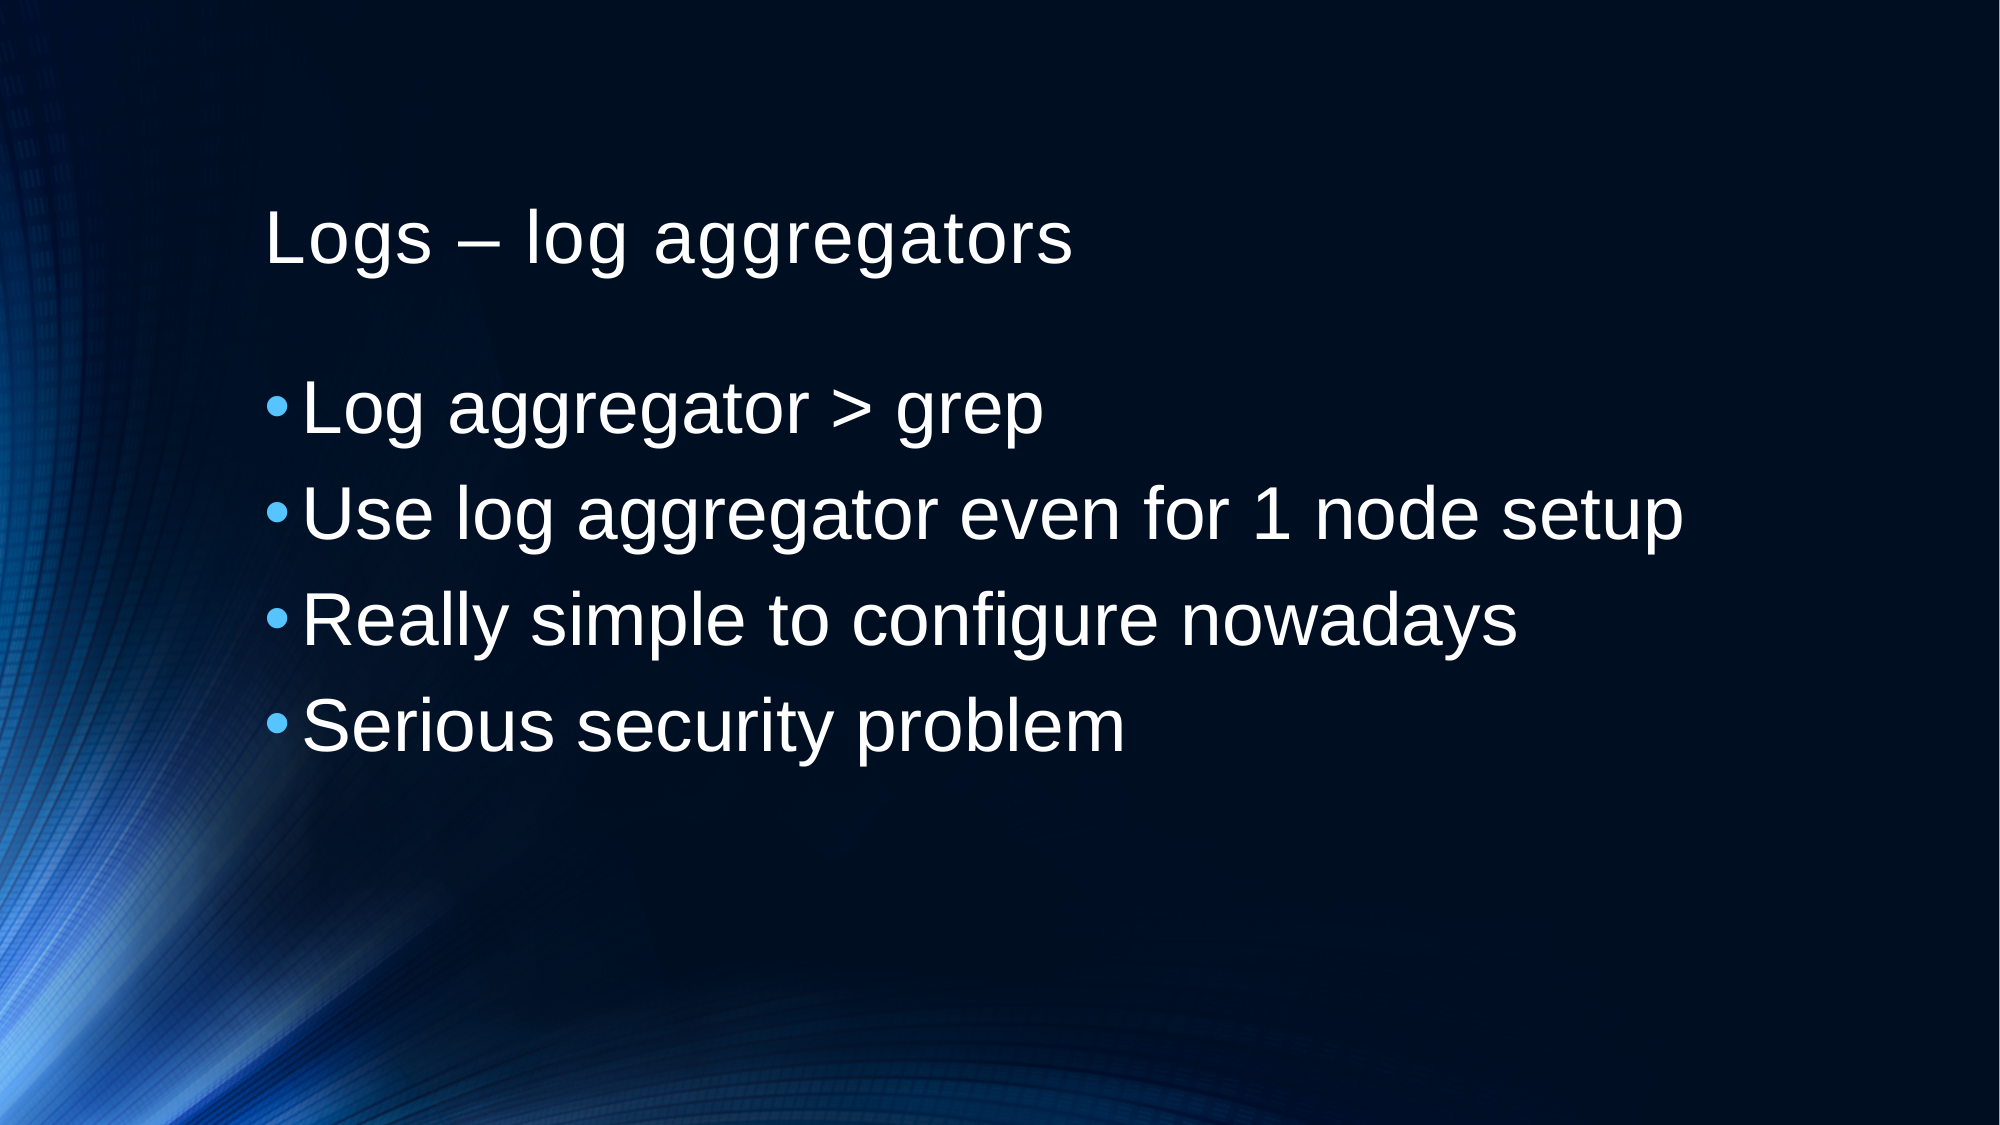

# Logs – log aggregators
Log aggregator > grep
Use log aggregator even for 1 node setup
Really simple to configure nowadays
Serious security problem